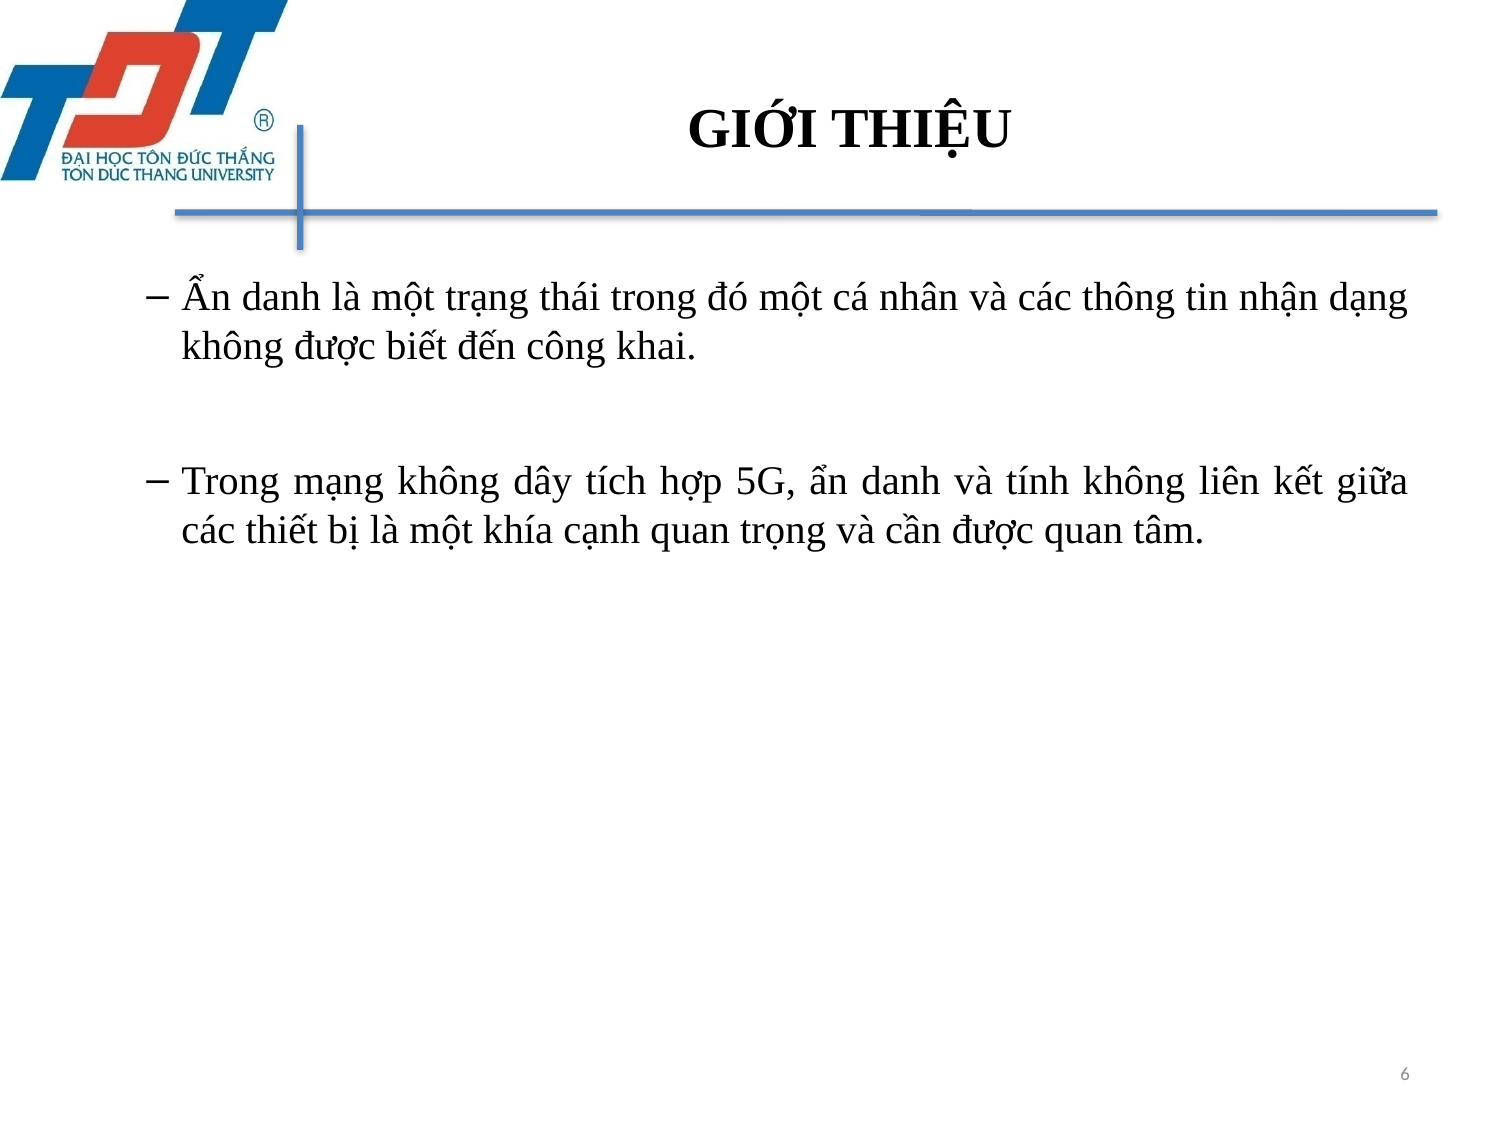

# GIỚI THIỆU
Ẩn danh là một trạng thái trong đó một cá nhân và các thông tin nhận dạng không được biết đến công khai.

Trong mạng không dây tích hợp 5G, ẩn danh và tính không liên kết giữa các thiết bị là một khía cạnh quan trọng và cần được quan tâm.

6